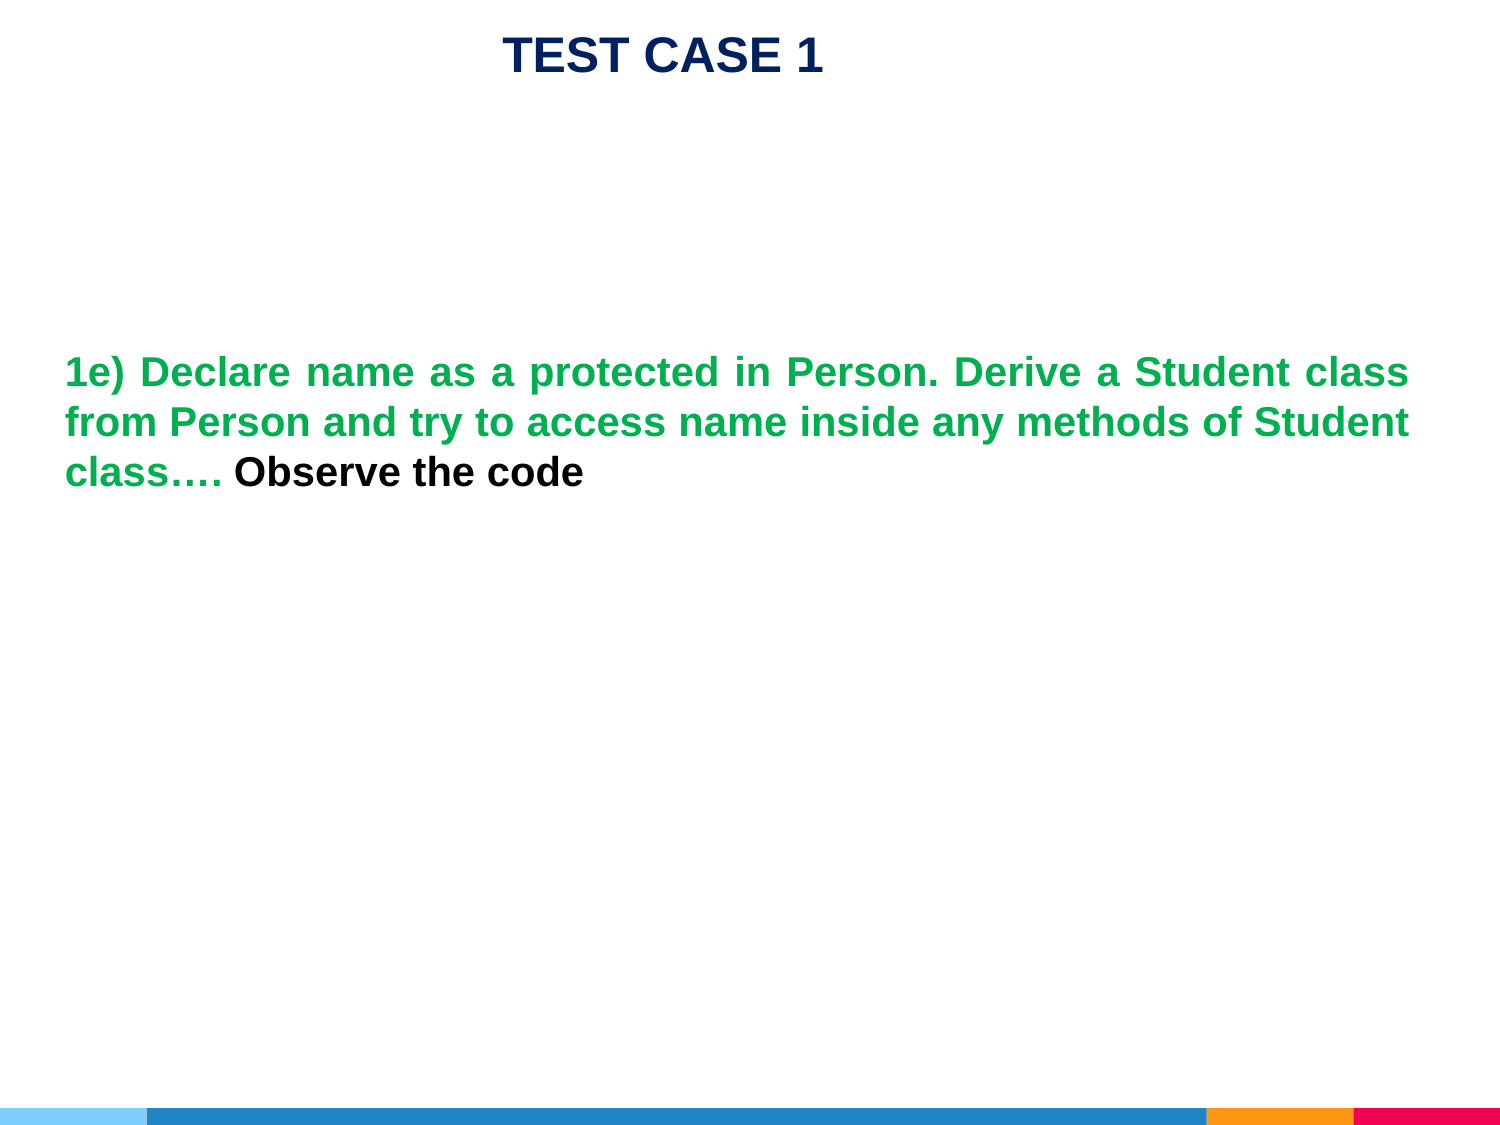

TEST CASE 1
1e) Declare name as a protected in Person. Derive a Student class from Person and try to access name inside any methods of Student class…. Observe the code